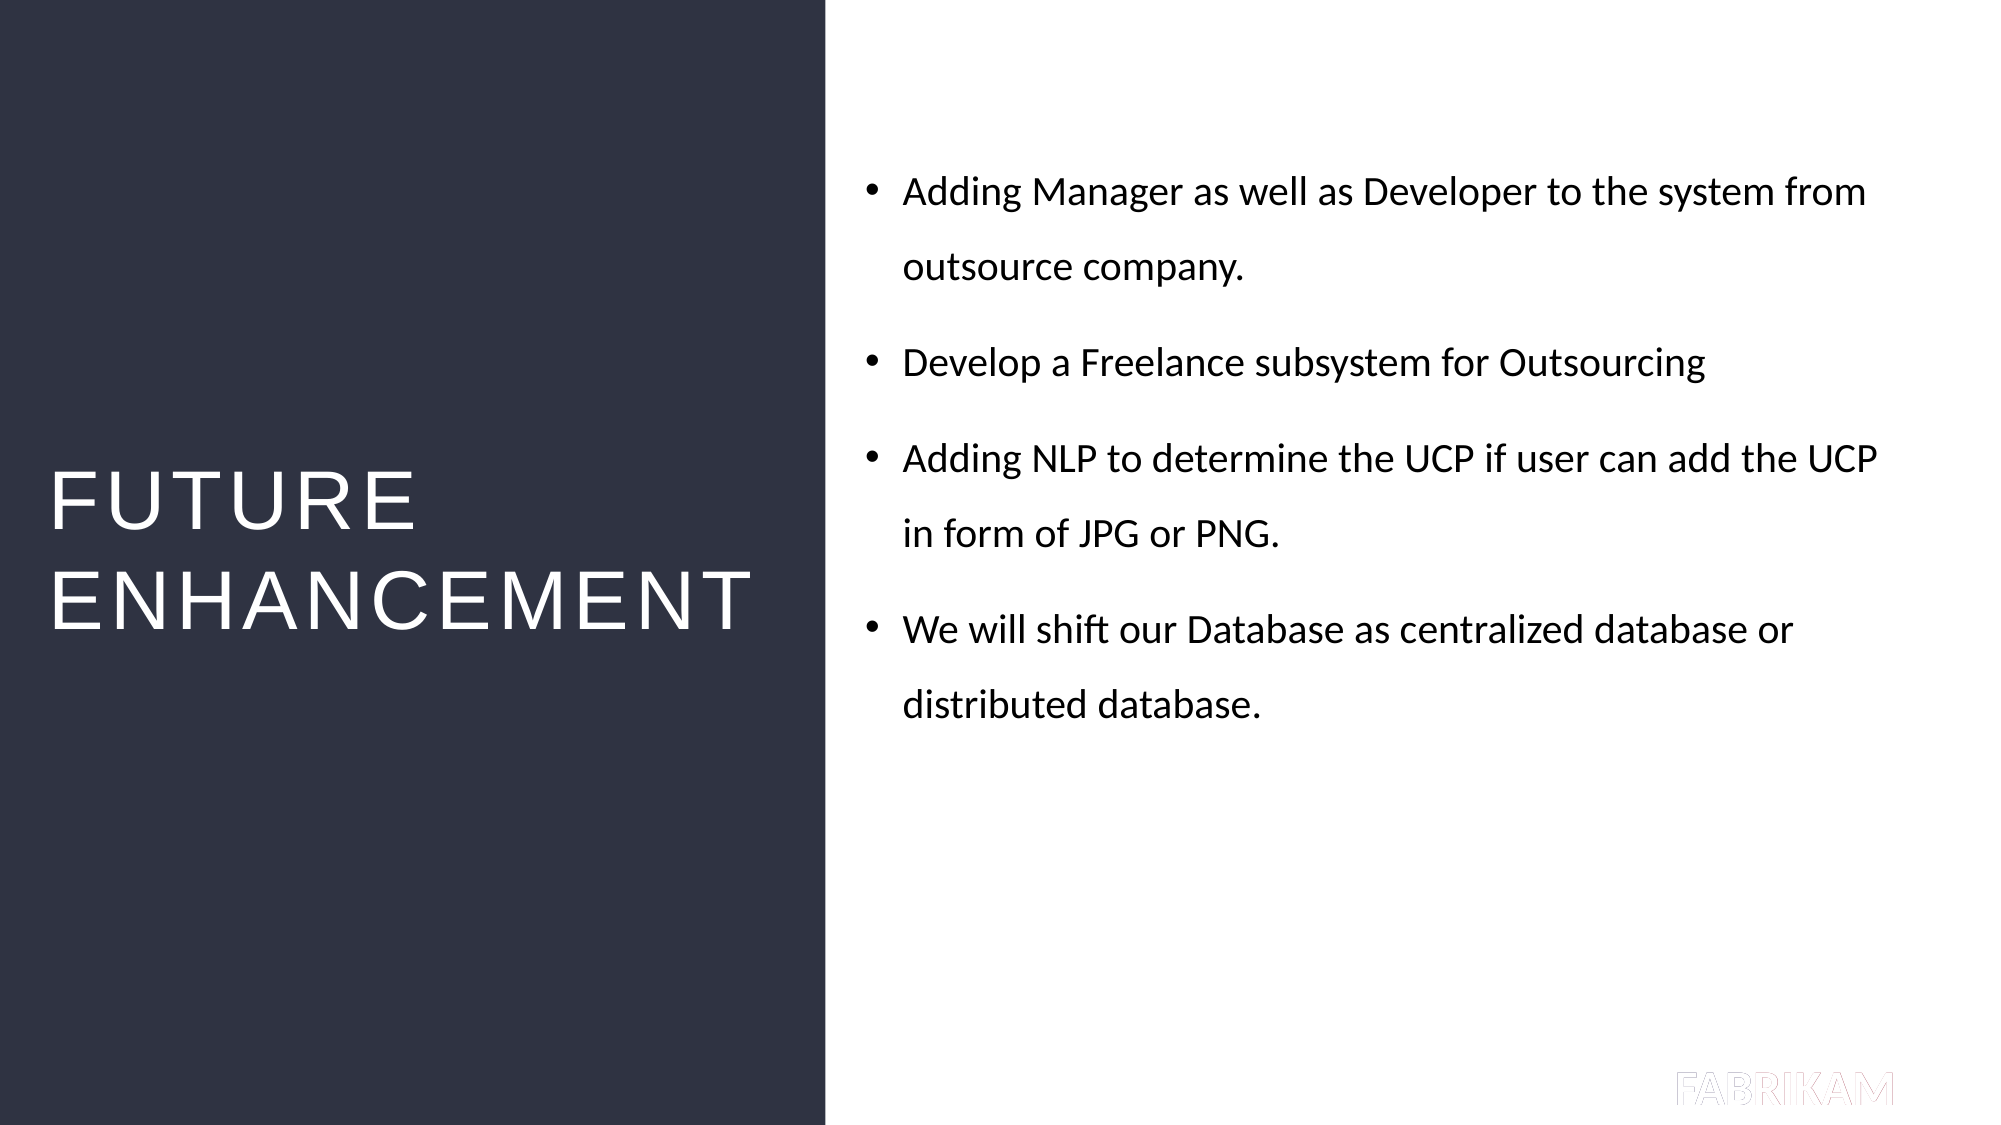

Adding Manager as well as Developer to the system from outsource company.
Develop a Freelance subsystem for Outsourcing
Adding NLP to determine the UCP if user can add the UCP in form of JPG or PNG.
We will shift our Database as centralized database or distributed database.
# Future Enhancement